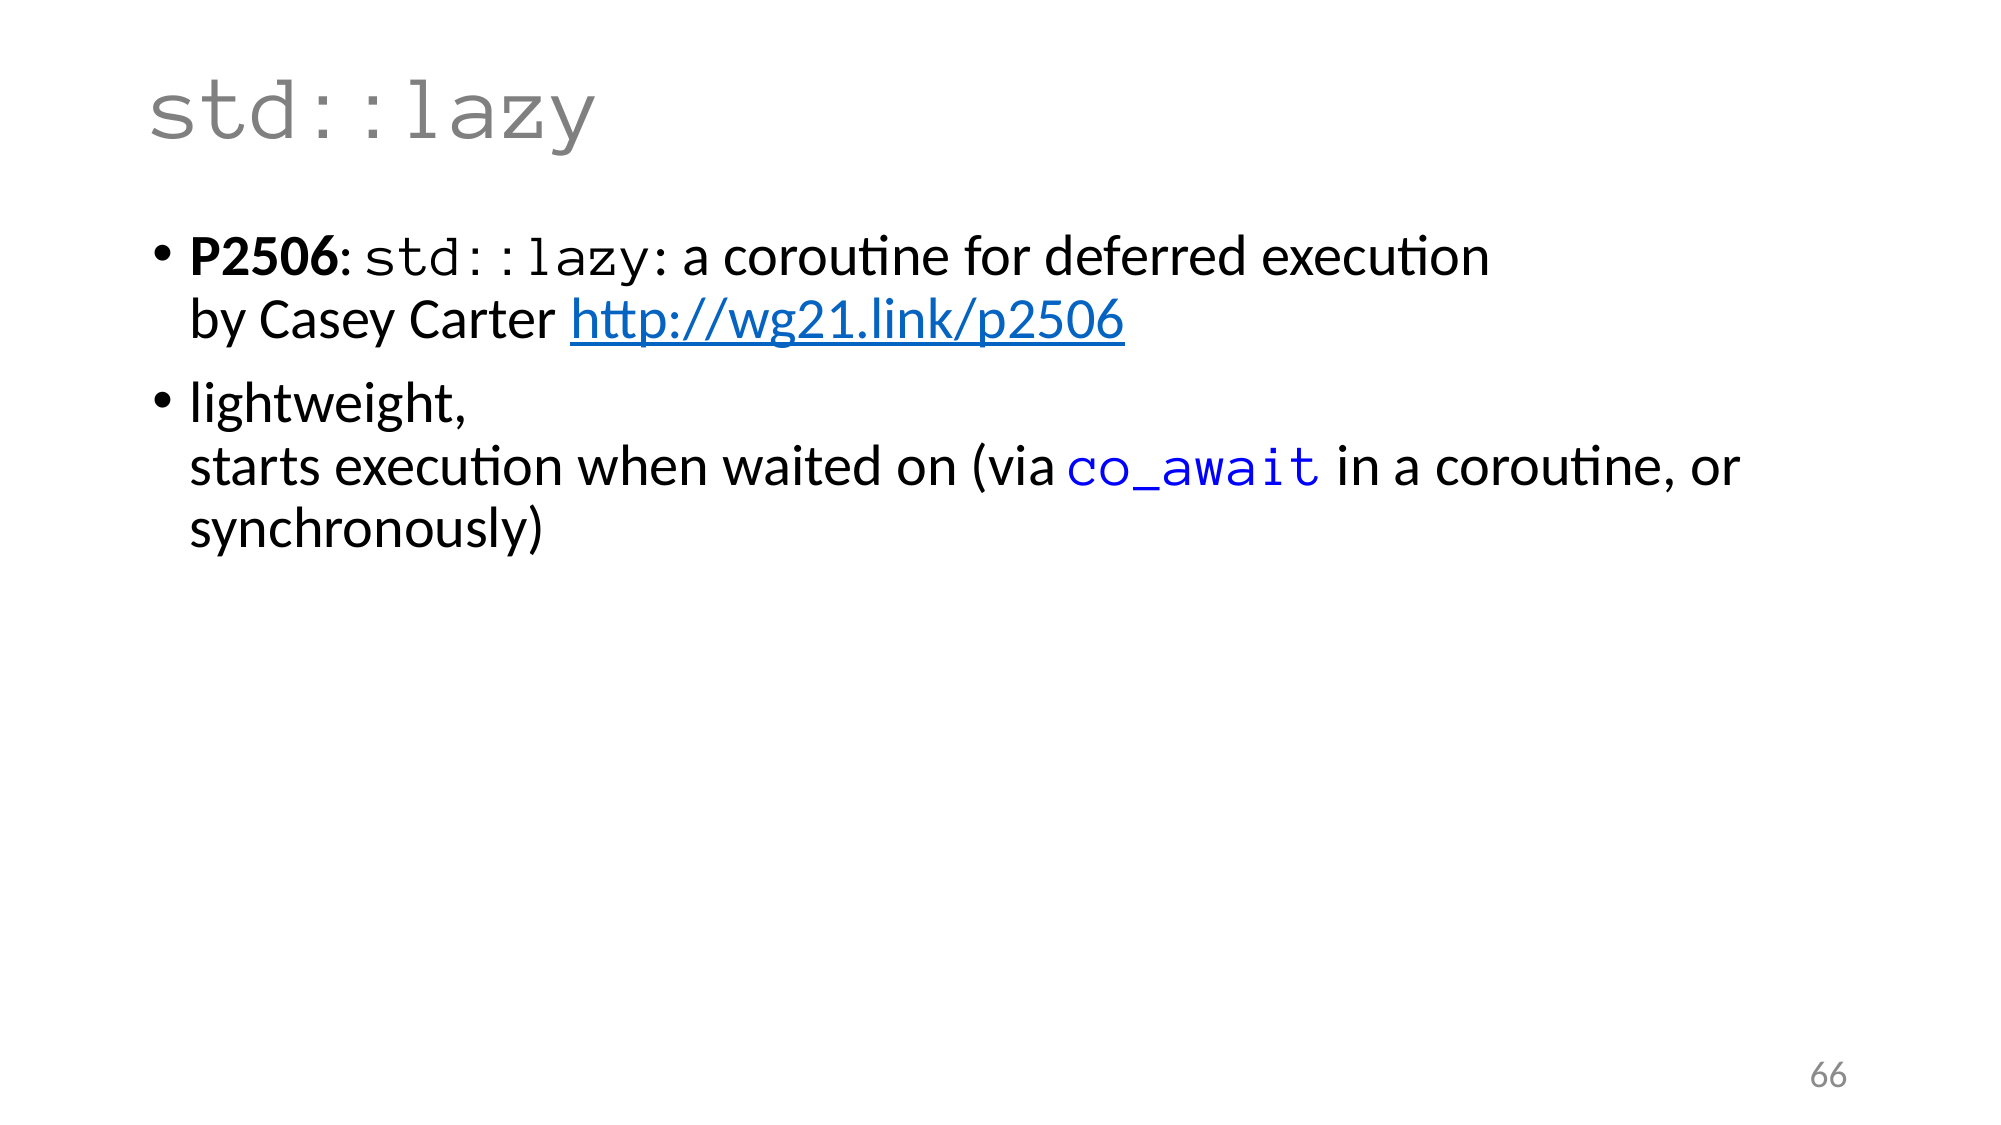

# std::lazy
P2506: std::lazy: a coroutine for deferred execution
by Casey Carter http://wg21.link/p2506
lightweight,
starts execution when waited on (via co_await in a coroutine, or synchronously)
66